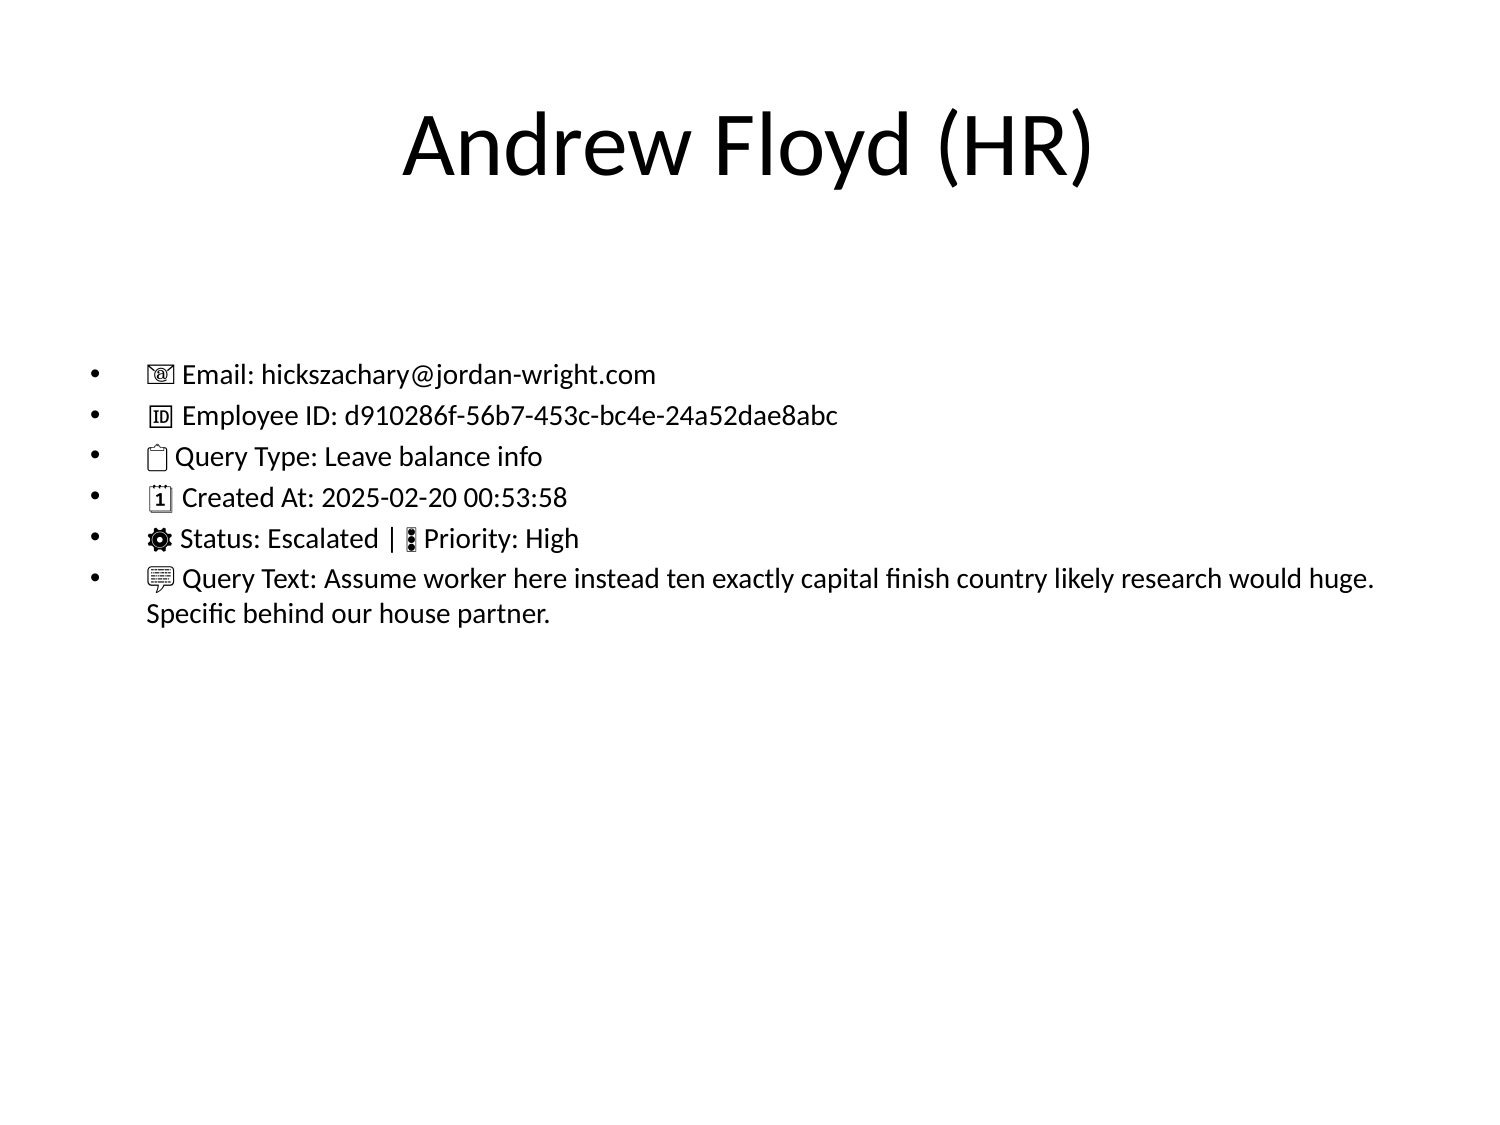

# Andrew Floyd (HR)

📧 Email: hickszachary@jordan-wright.com
🆔 Employee ID: d910286f-56b7-453c-bc4e-24a52dae8abc
📋 Query Type: Leave balance info
🗓 Created At: 2025-02-20 00:53:58
⚙ Status: Escalated | 🚦 Priority: High
💬 Query Text: Assume worker here instead ten exactly capital finish country likely research would huge. Specific behind our house partner.